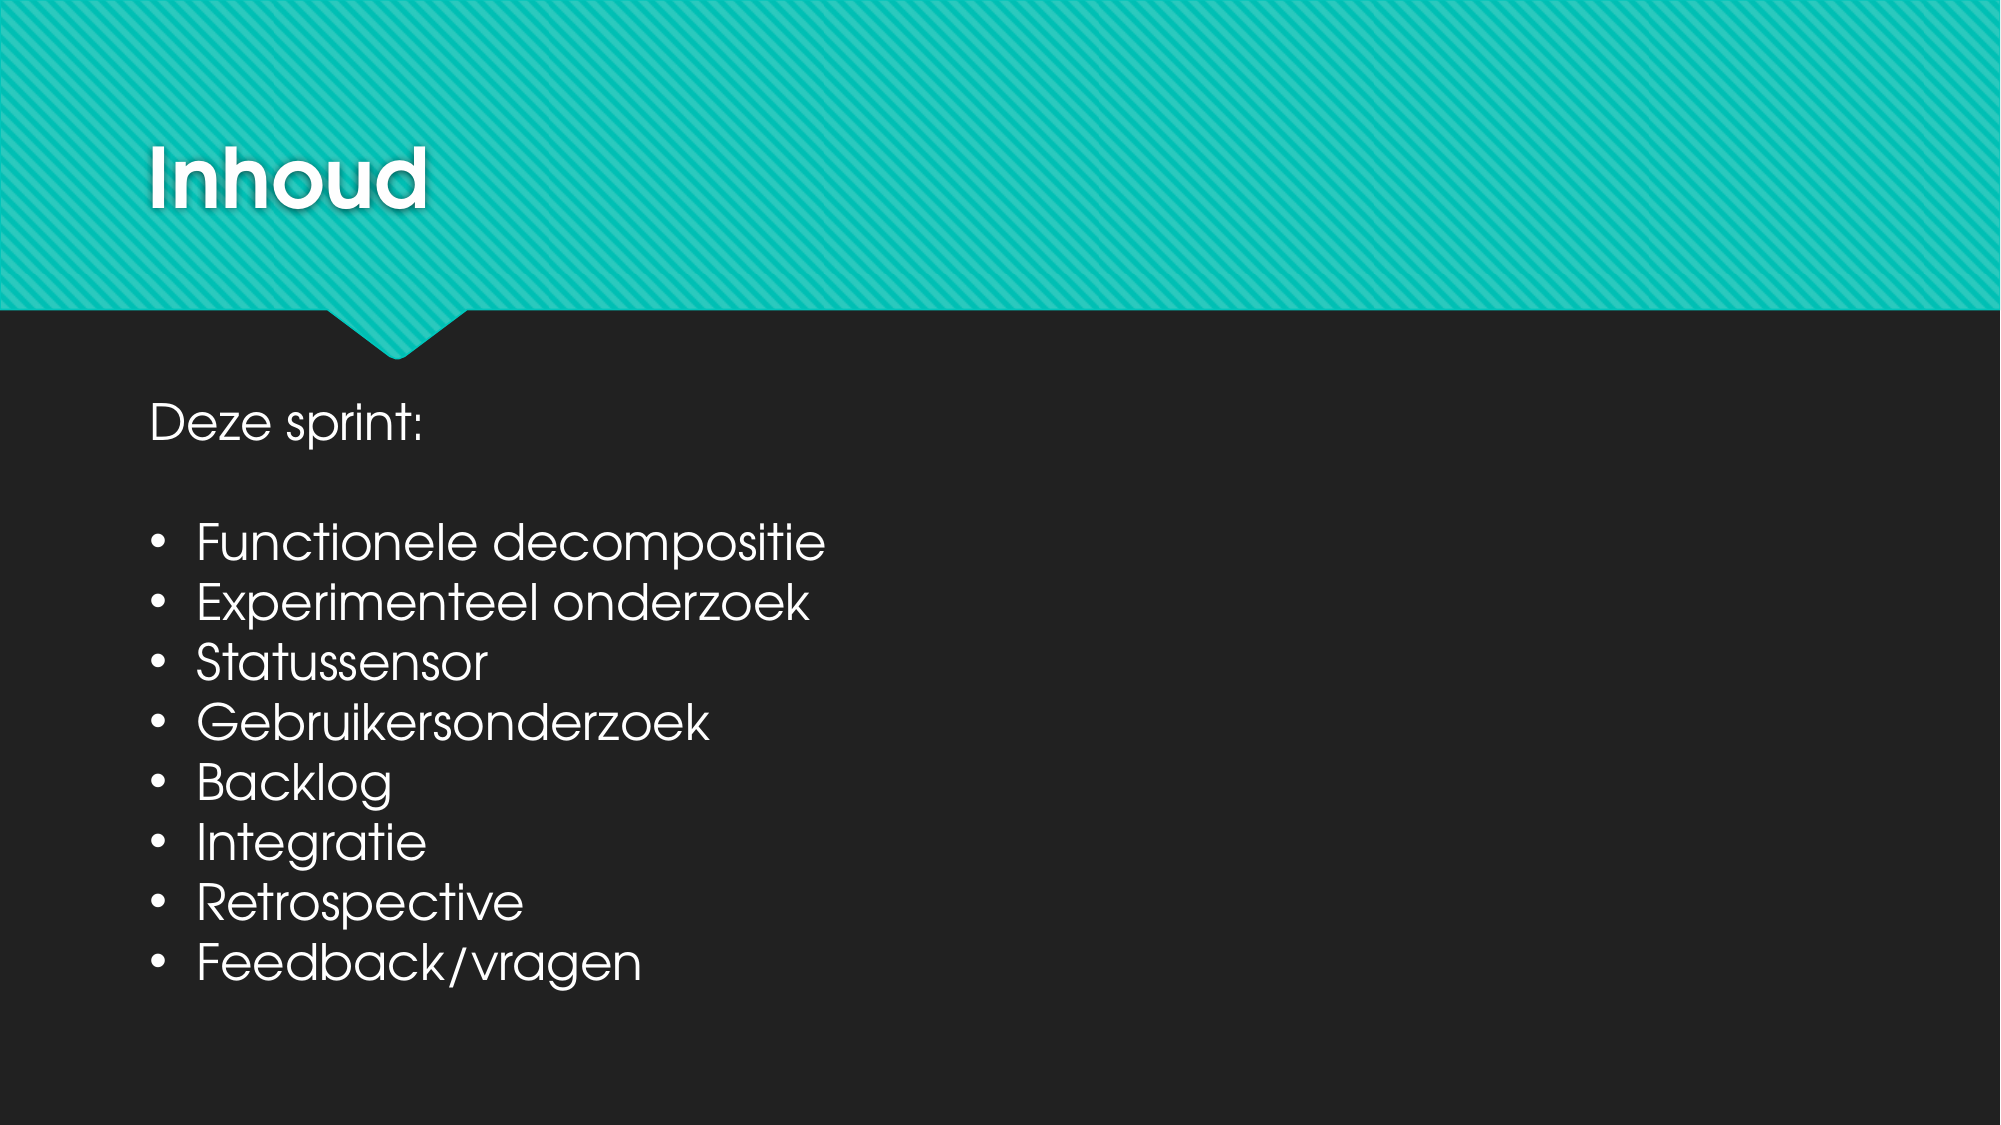

# Inhoud

Deze sprint:

Functionele decompositie
Experimenteel onderzoek
Statussensor
Gebruikersonderzoek
Backlog
Integratie
Retrospective
Feedback/vragen